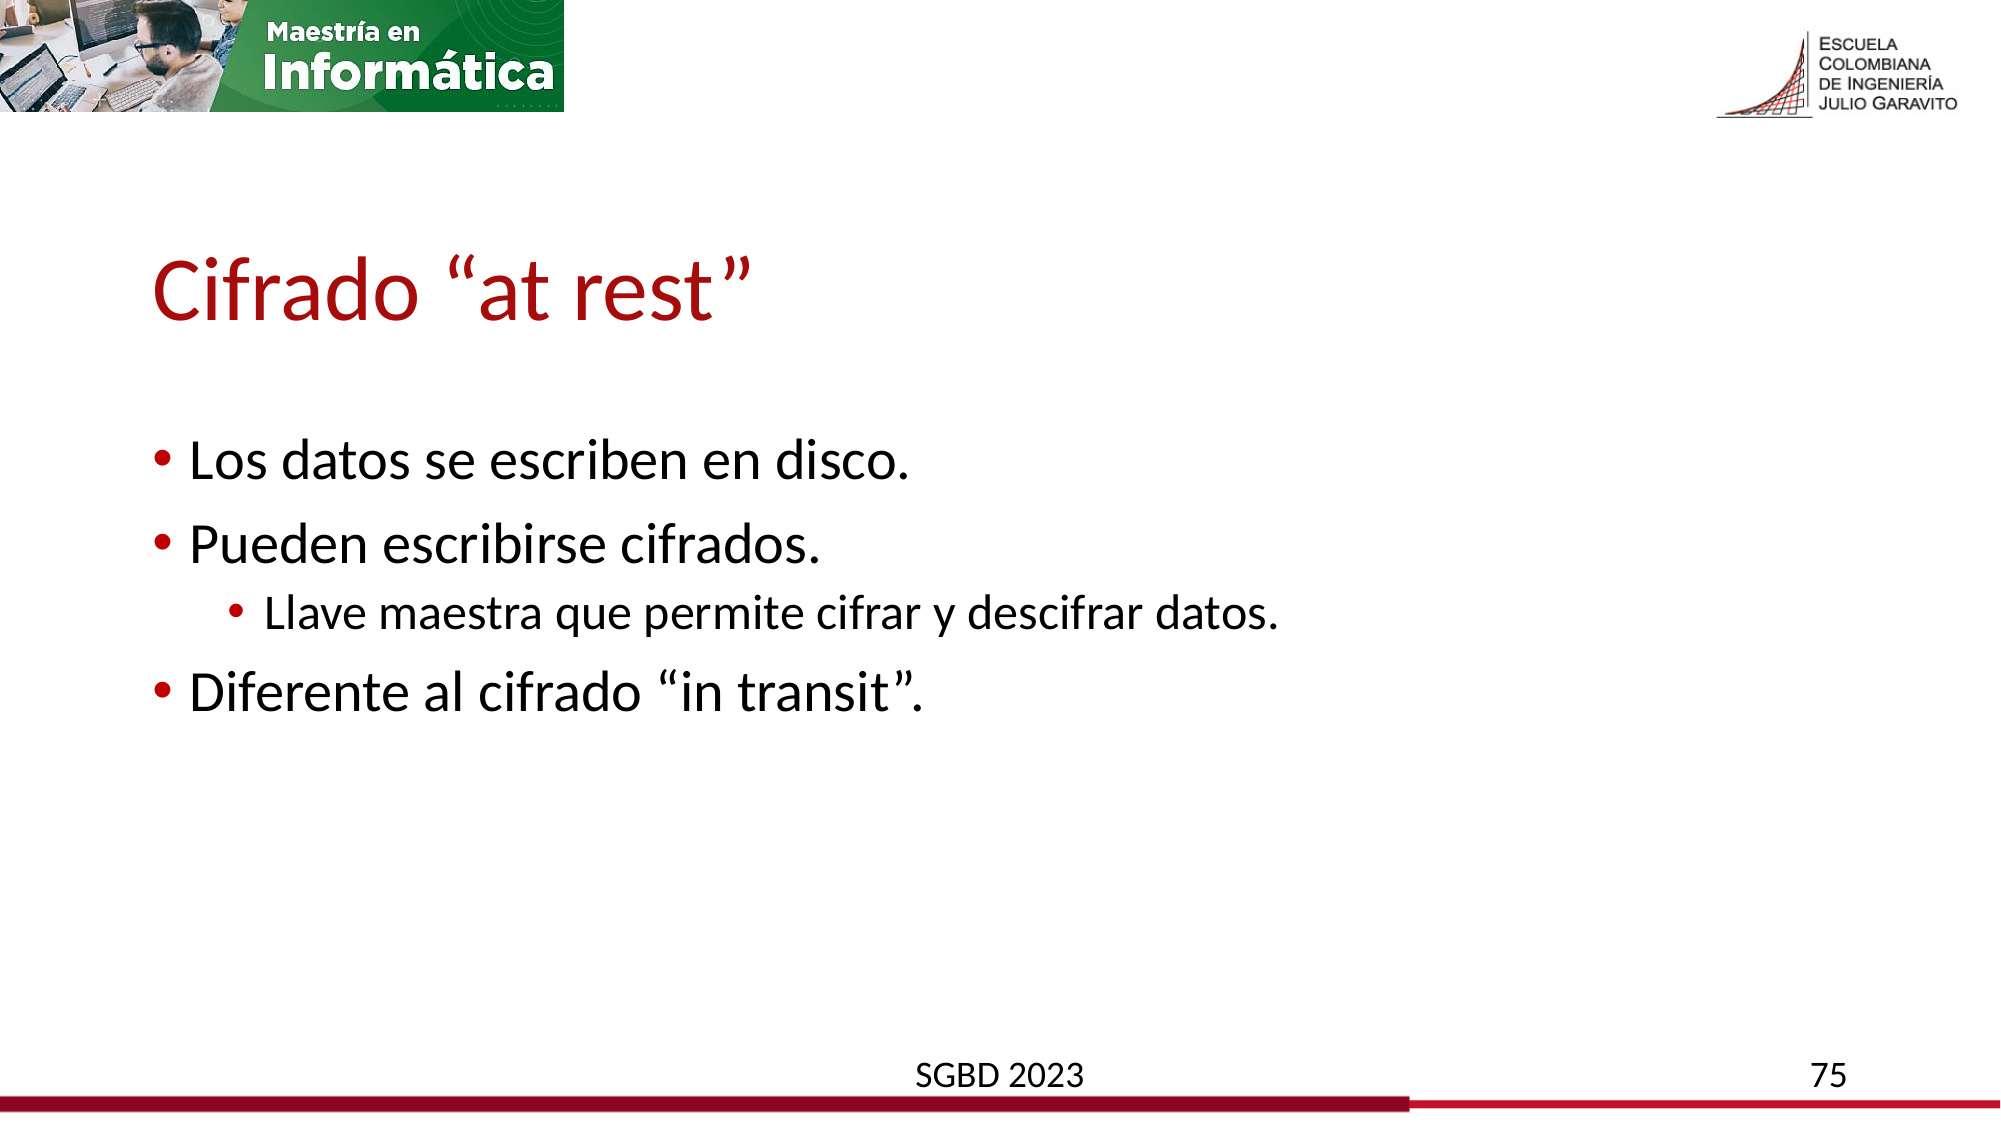

# Cifrado “at rest”
Los datos se escriben en disco.
Pueden escribirse cifrados.
Llave maestra que permite cifrar y descifrar datos.
Diferente al cifrado “in transit”.
SGBD 2023
75